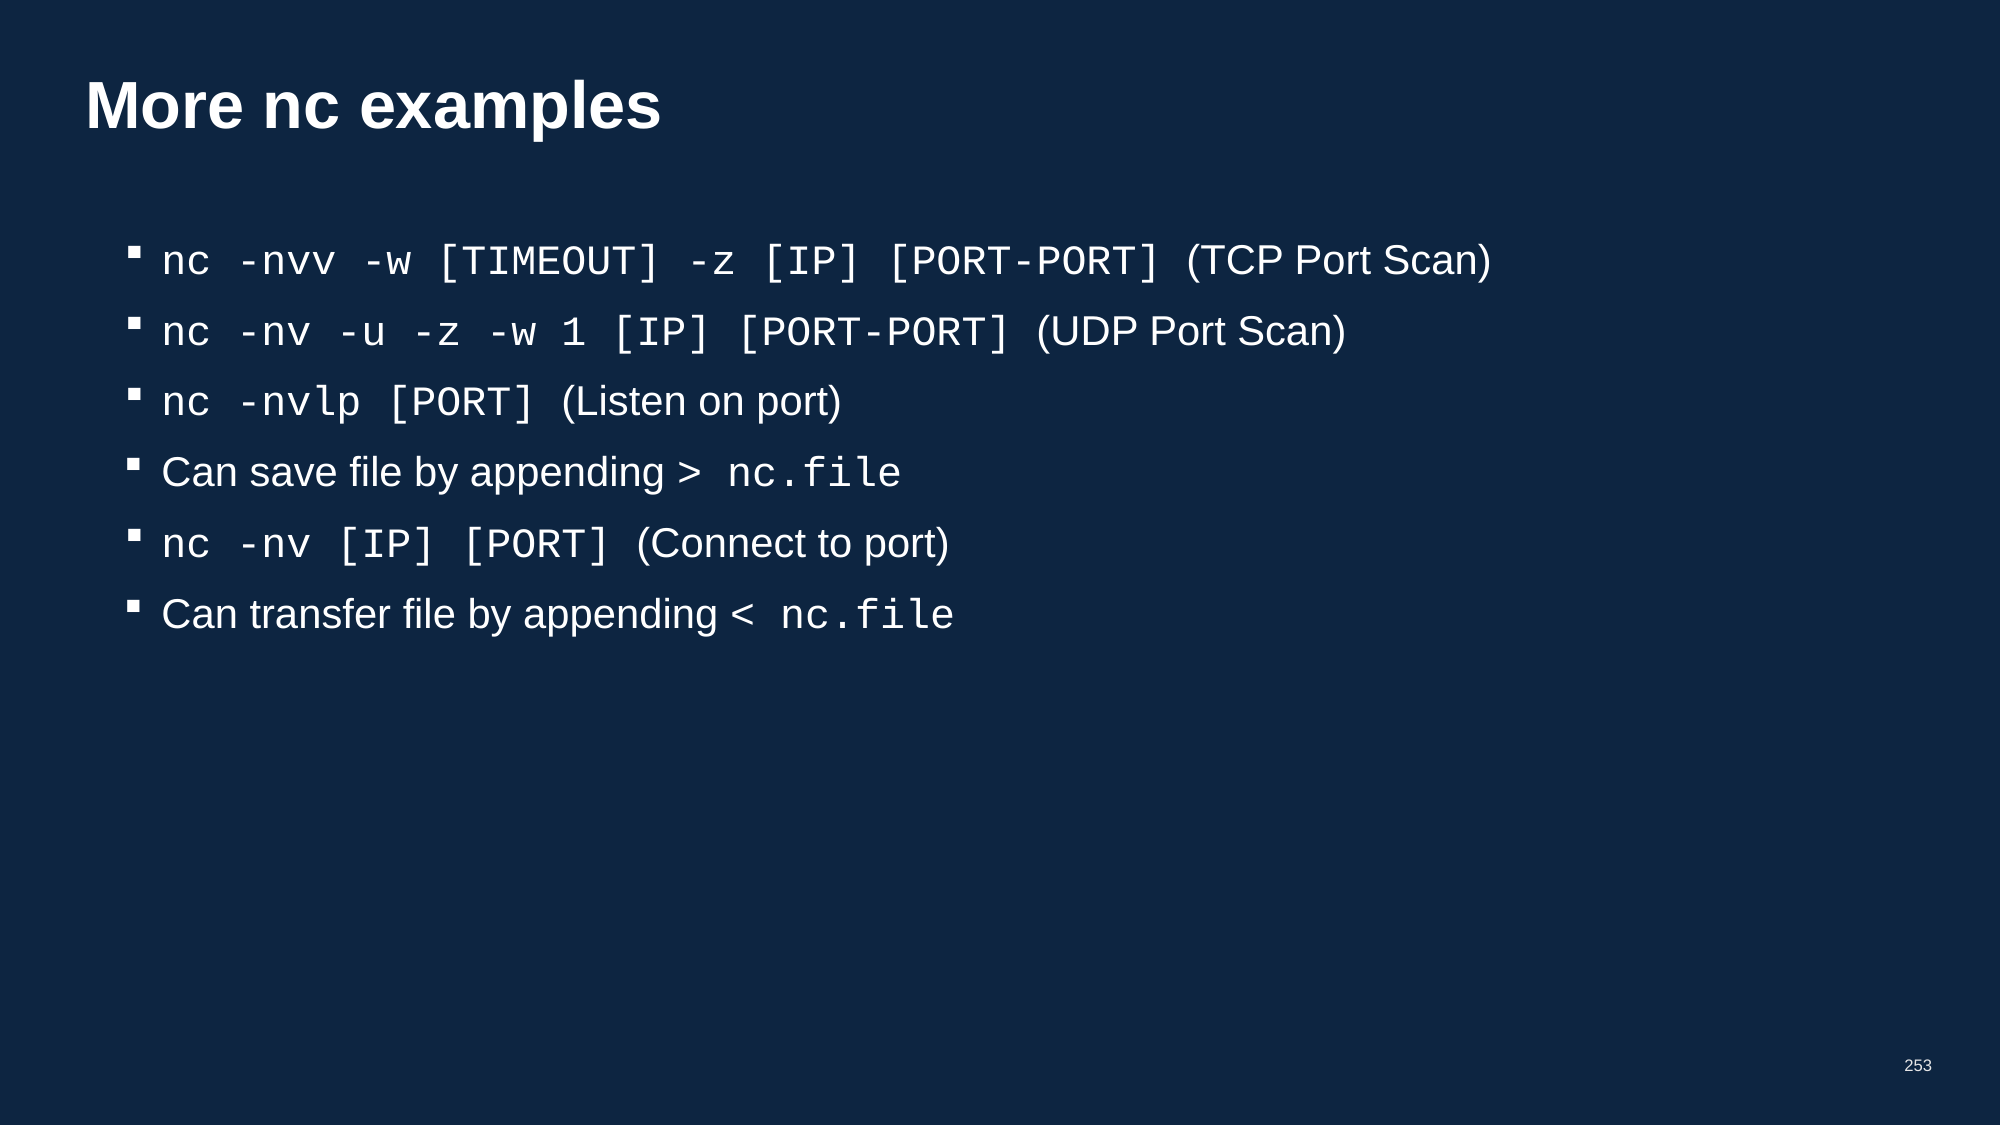

# More nc examples
nc -nvv -w [TIMEOUT] -z [IP] [PORT-PORT] (TCP Port Scan)
nc -nv -u -z -w 1 [IP] [PORT-PORT] (UDP Port Scan)
nc -nvlp [PORT] (Listen on port)
Can save file by appending > nc.file
nc -nv [IP] [PORT] (Connect to port)
Can transfer file by appending < nc.file

253